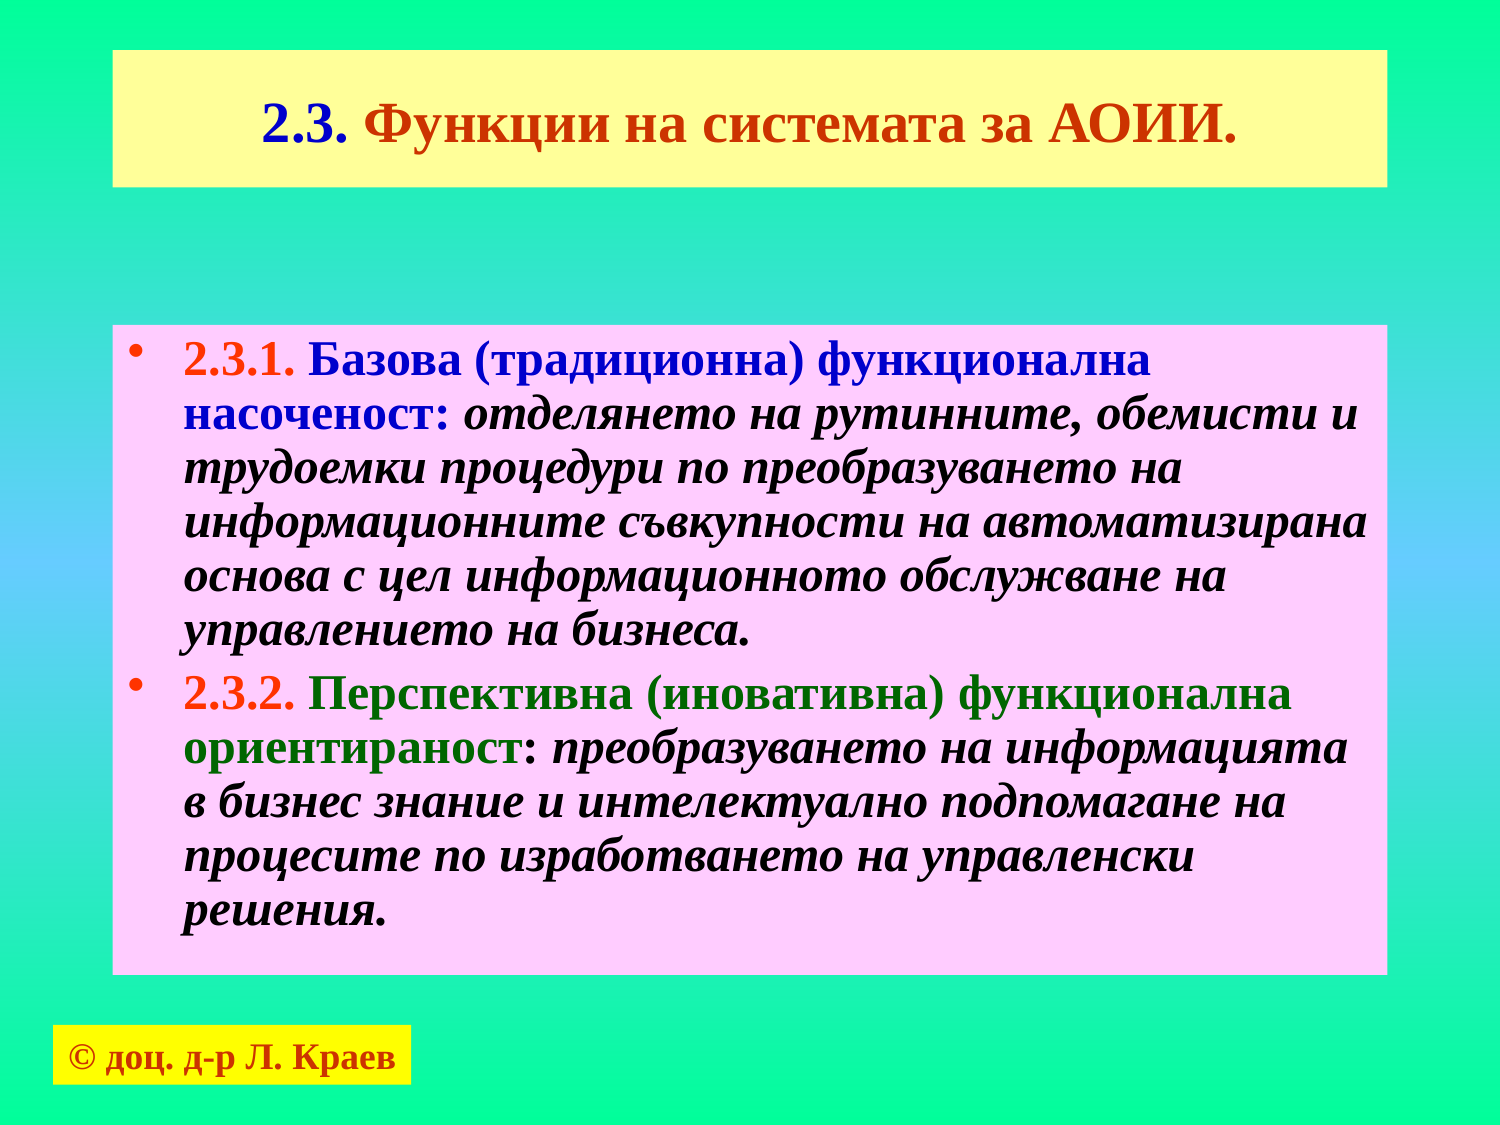

# 2.3. Функции на системата за АОИИ.
2.3.1. Базова (традиционна) функционална насоченост: отделянето на рутинните, обемисти и трудоемки процедури по преобразуването на информационните съвкупности на автоматизирана основа с цел информационното обслужване на управлението на бизнеса.
2.3.2. Перспективна (иновативна) функционална ориентираност: преобразуването на информацията в бизнес знание и интелектуално подпомагане на процесите по изработването на управленски решения.
© доц. д-р Л. Краев